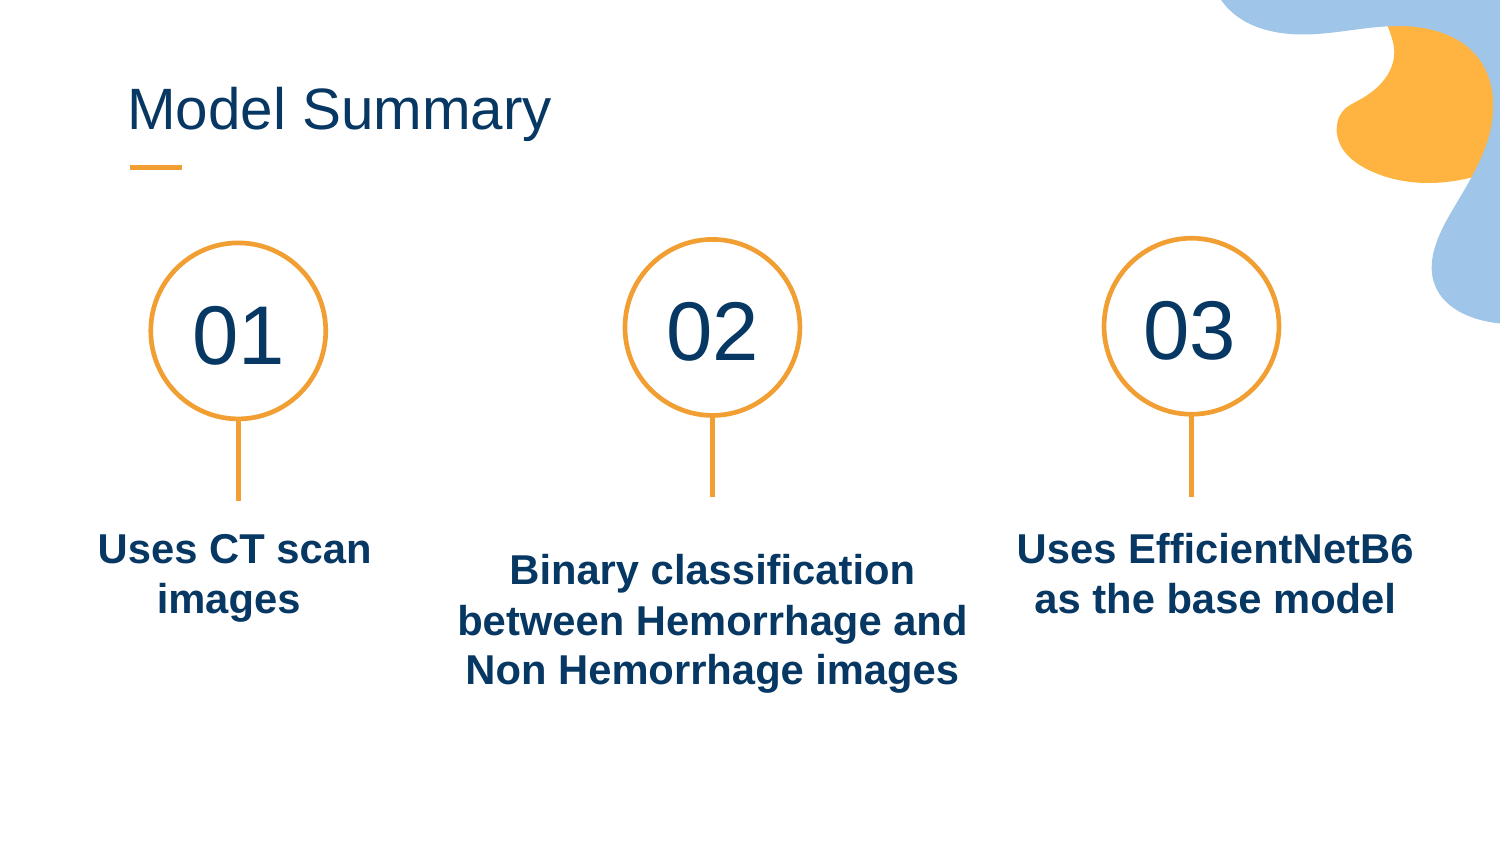

# Model Summary

03

02
01

Uses CT scan images
Uses EfficientNetB6 as the base model
Binary classification between Hemorrhage and Non Hemorrhage images